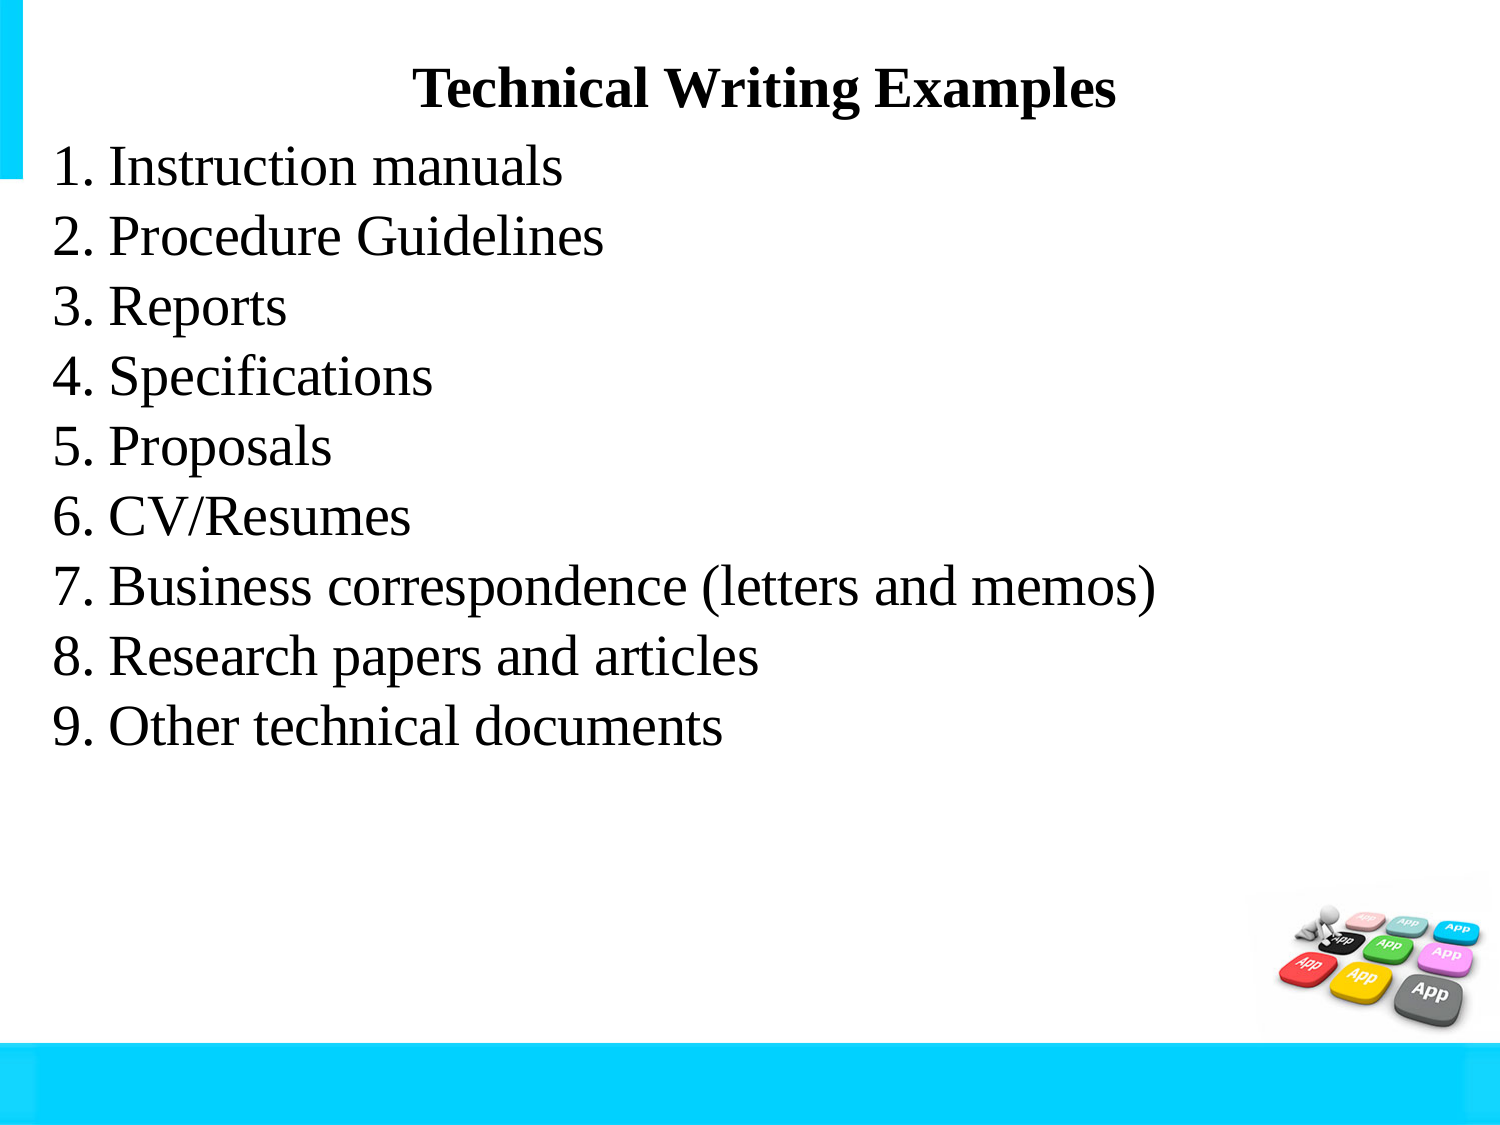

Technical Writing Examples

Instruction manuals
Procedure Guidelines
Reports
Specifications
Proposals
CV/Resumes
Business correspondence (letters and memos)
Research papers and articles
Other technical documents